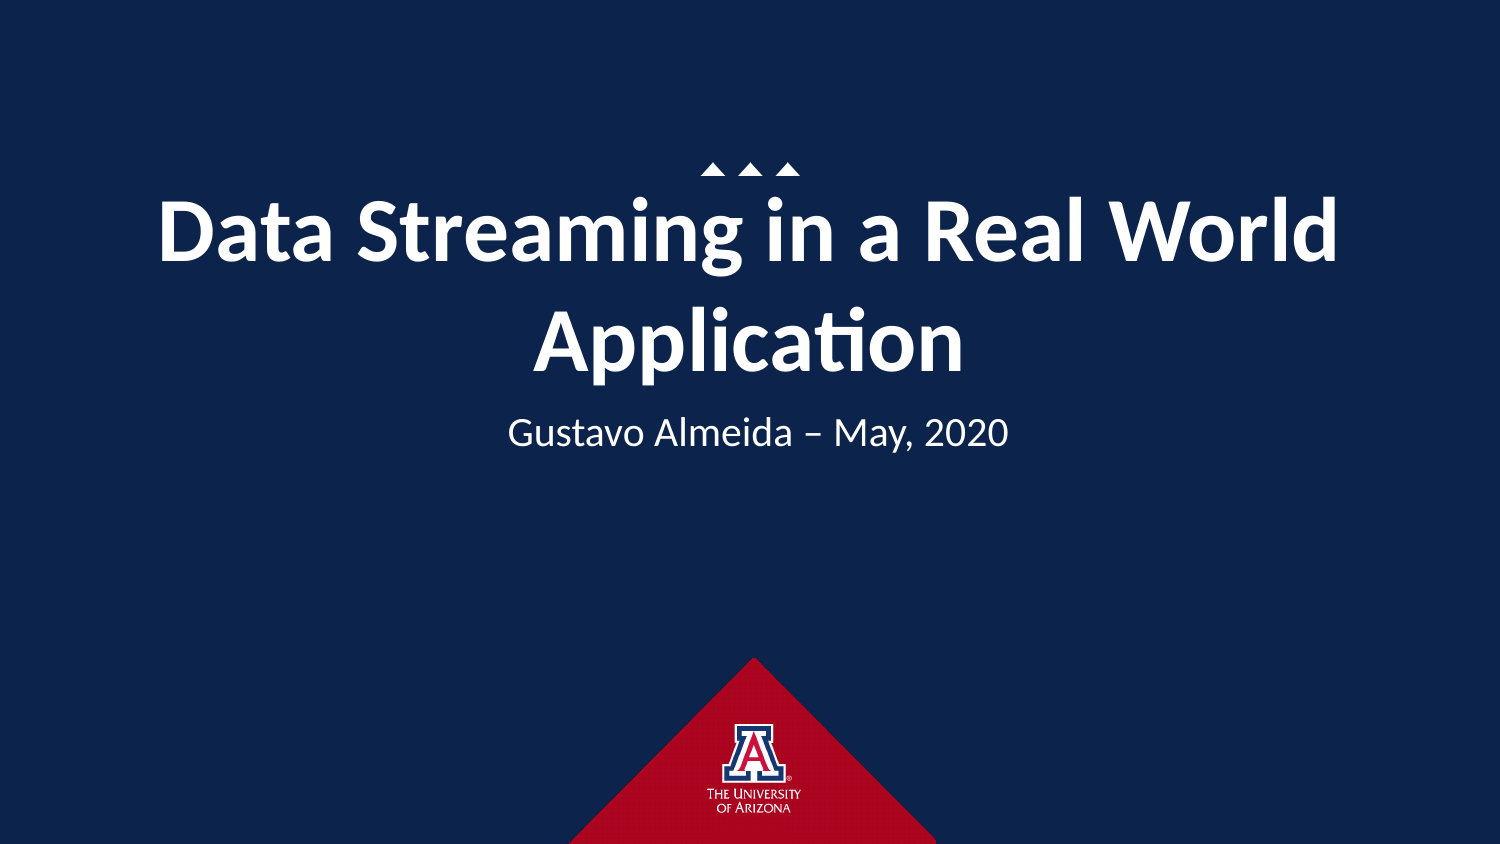

# Data Streaming in a Real World Application
Gustavo Almeida – May, 2020